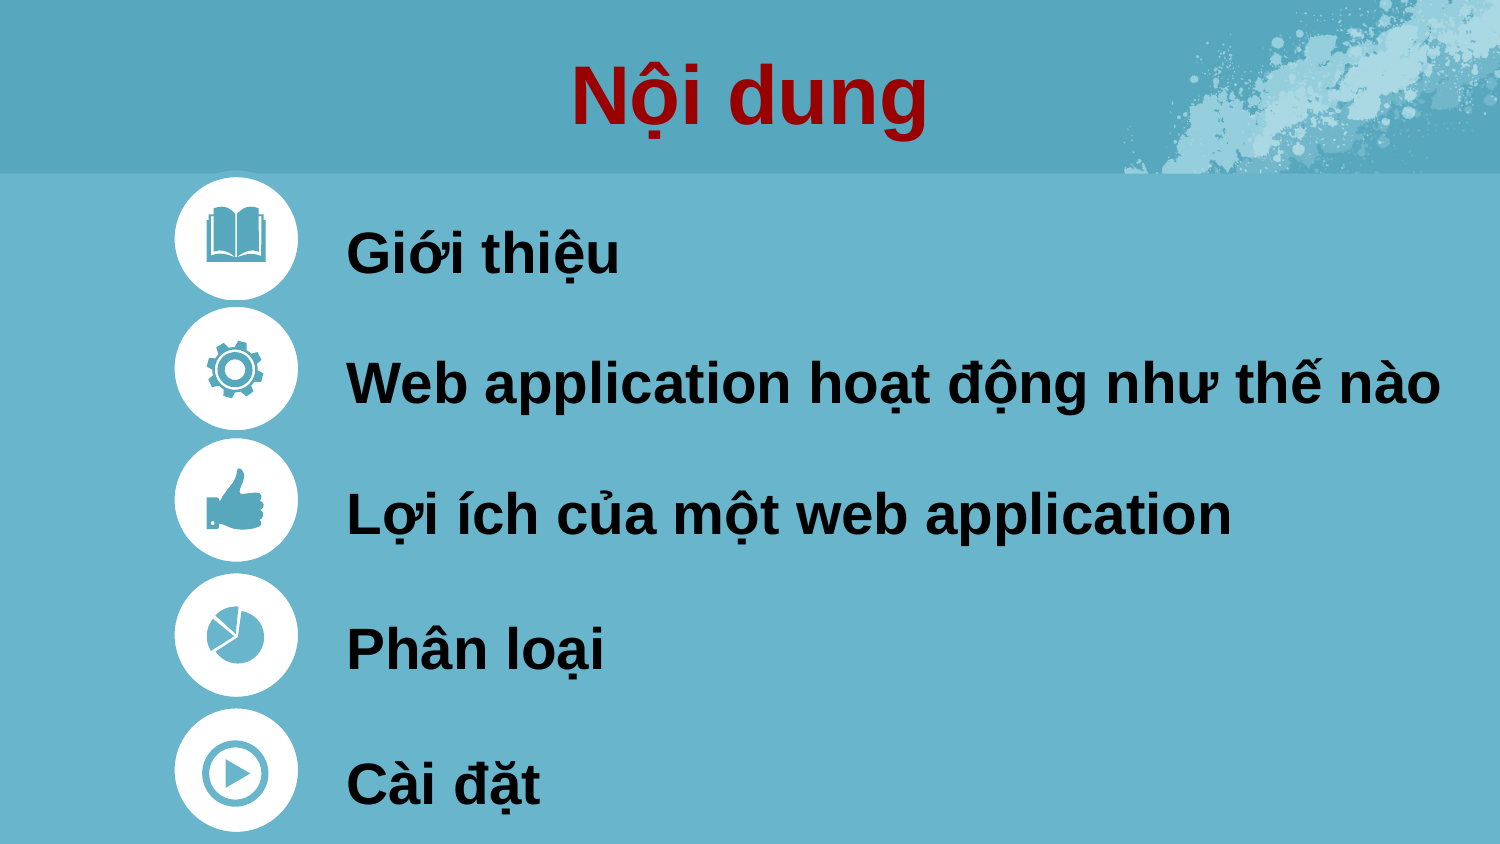

Nội dung

Giới thiệu

Web application hoạt động như thế nào

Lợi ích của một web application

Phân loại

Cài đặt